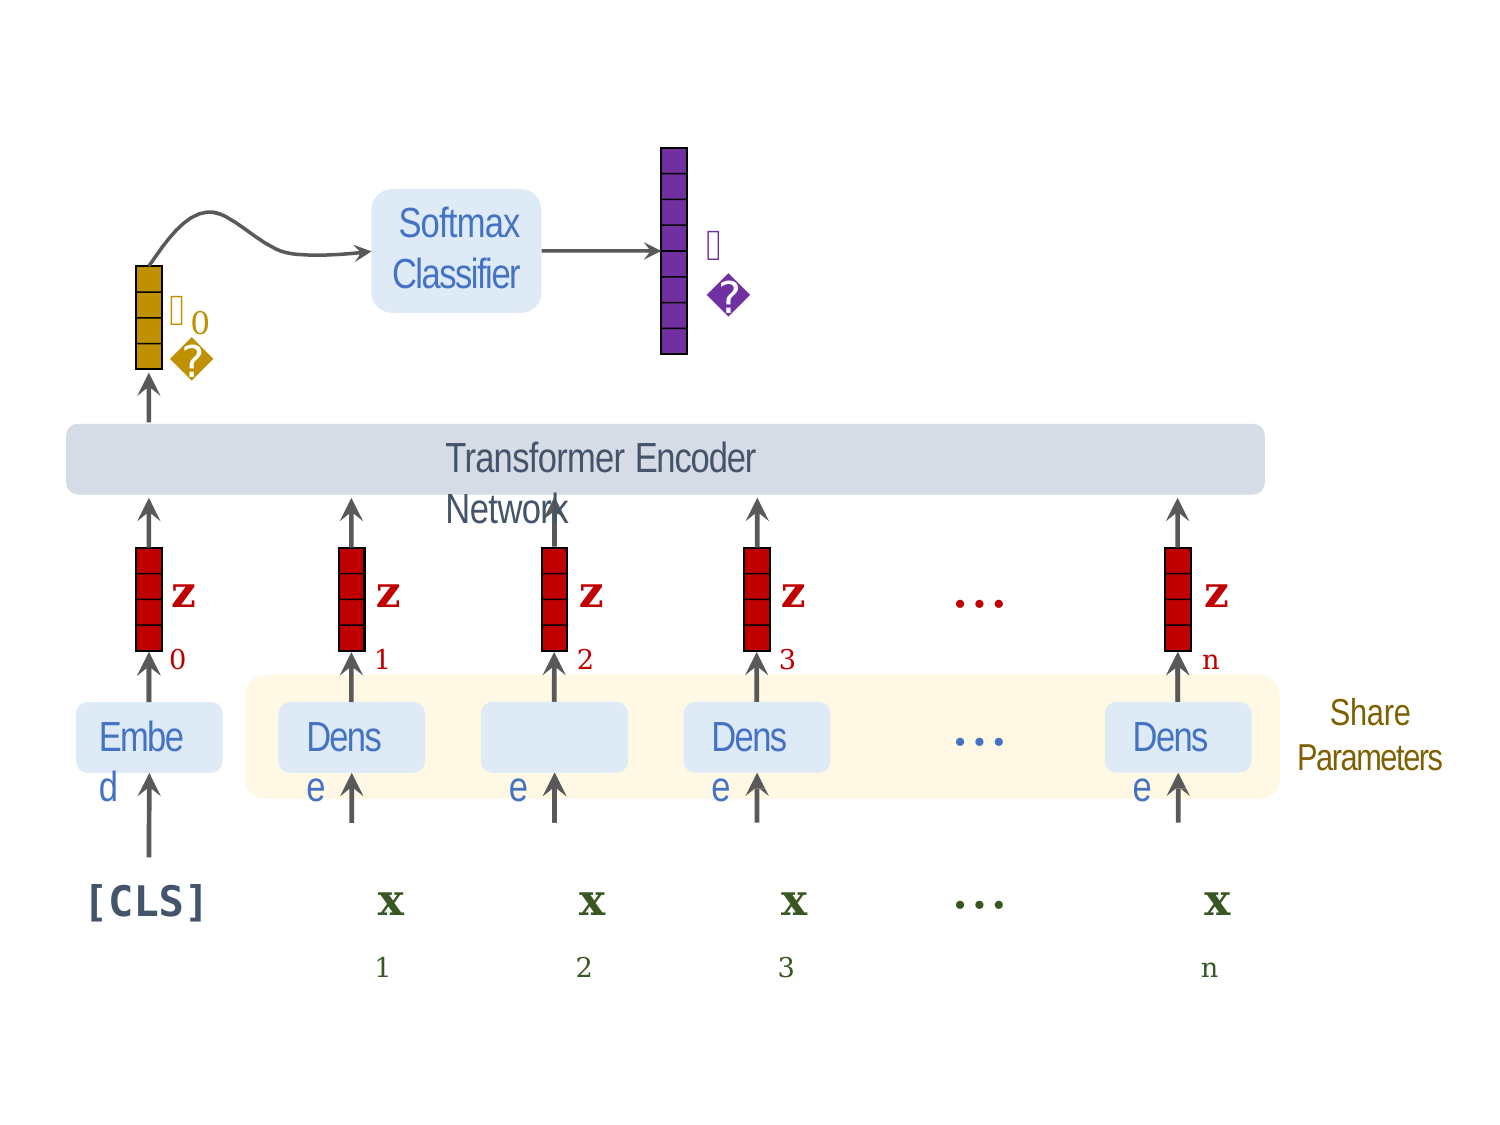

Softmax Classifier
𝐩
𝐜
0

Transformer Encoder Network

𝐳0

Embed
[CLS]

⋯
𝐳1
𝐳2
𝐳3
𝐳n

Share Parameters
⋯

Dense
Dense
Dense
Dense
⋯
𝐱1
𝐱2
𝐱3
𝐱n